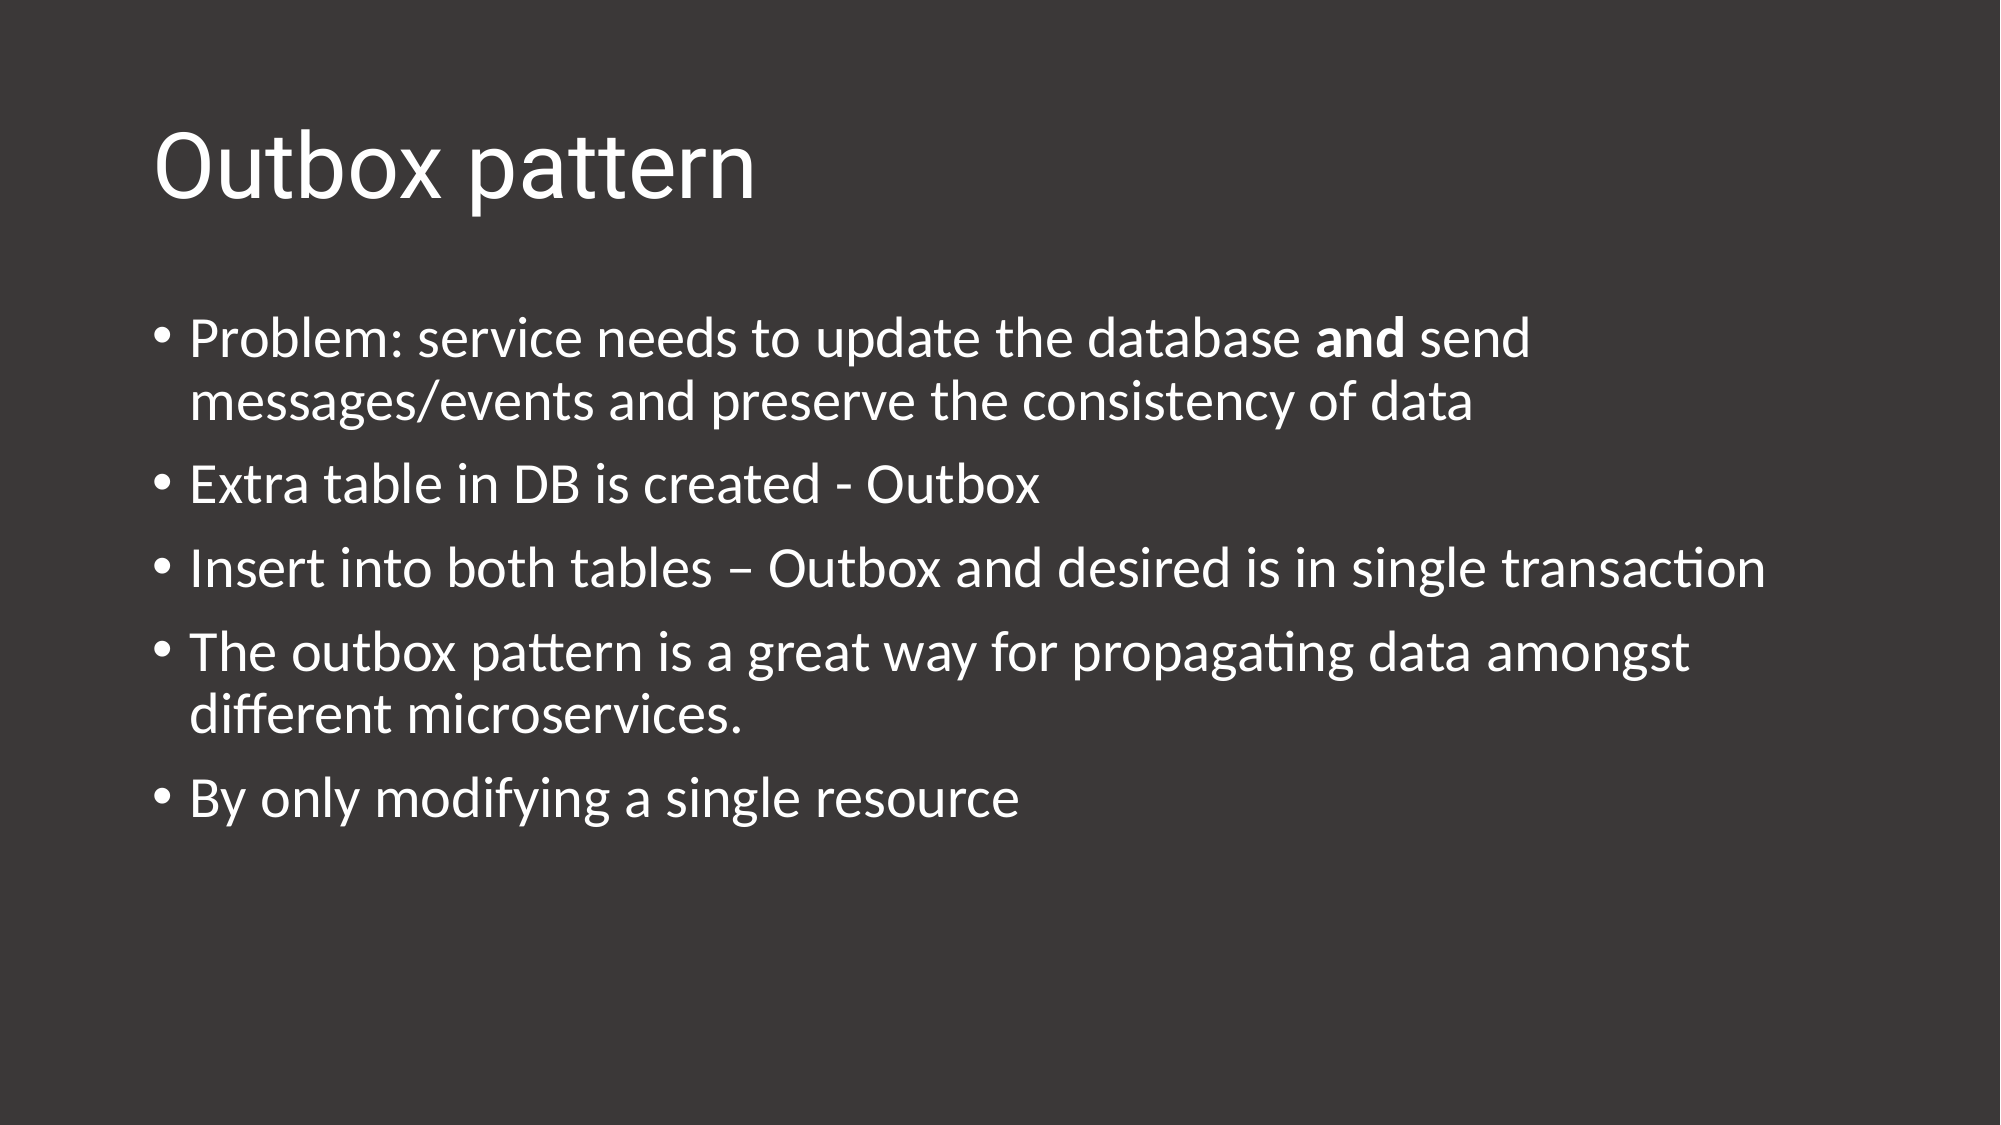

# Outbox pattern
Problem: service needs to update the database and send messages/events and preserve the consistency of data
Extra table in DB is created - Outbox
Insert into both tables – Outbox and desired is in single transaction
The outbox pattern is a great way for propagating data amongst different microservices.
By only modifying a single resource